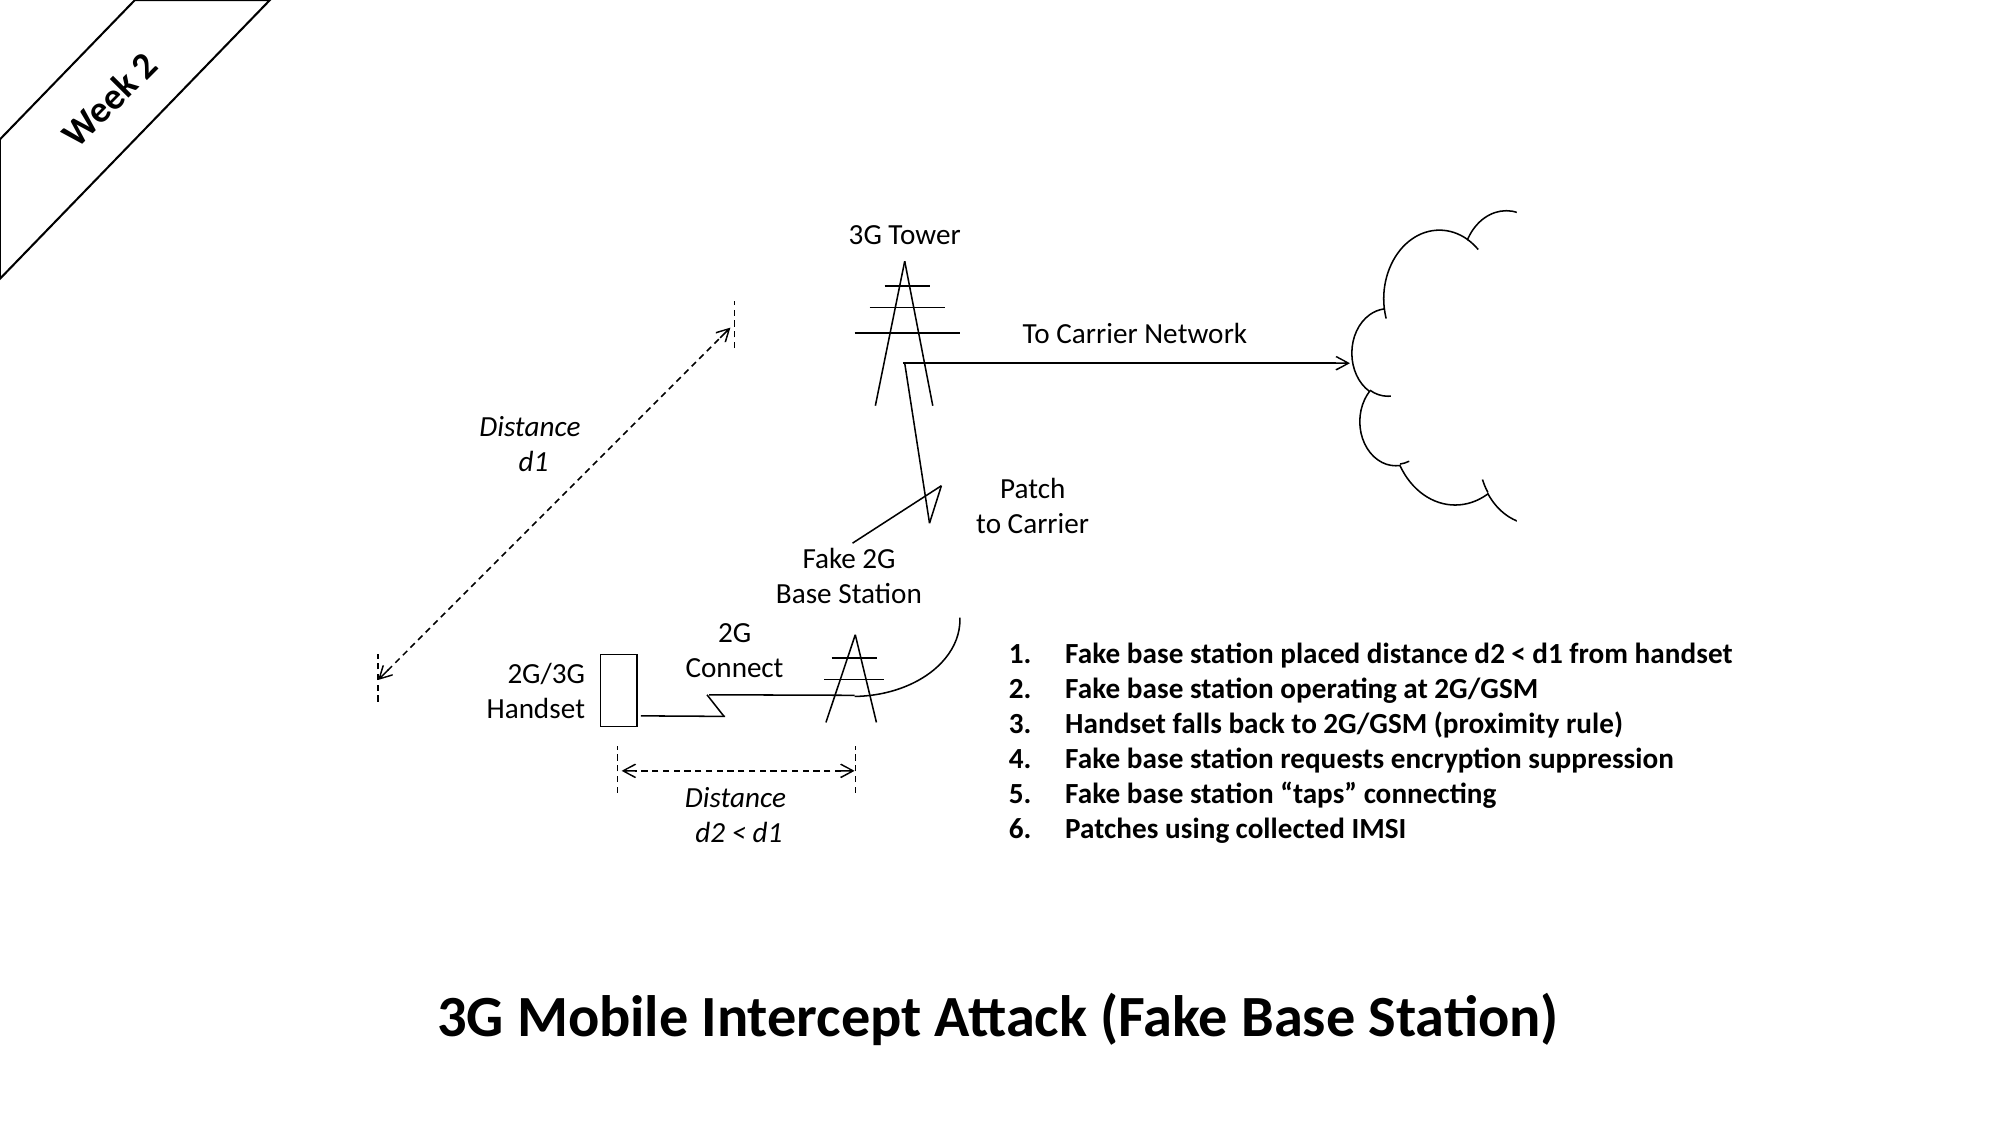

Week 2

3G Tower
To Carrier Network
Distance
d1
Patch
to Carrier
Fake 2G
Base Station

2G
Connect
Fake base station placed distance d2 < d1 from handset
Fake base station operating at 2G/GSM
Handset falls back to 2G/GSM (proximity rule)
Fake base station requests encryption suppression
Fake base station “taps” connecting
Patches using collected IMSI
2G/3G
Handset

Distance
d2 < d1
# 3G Mobile Intercept Attack (Fake Base Station)